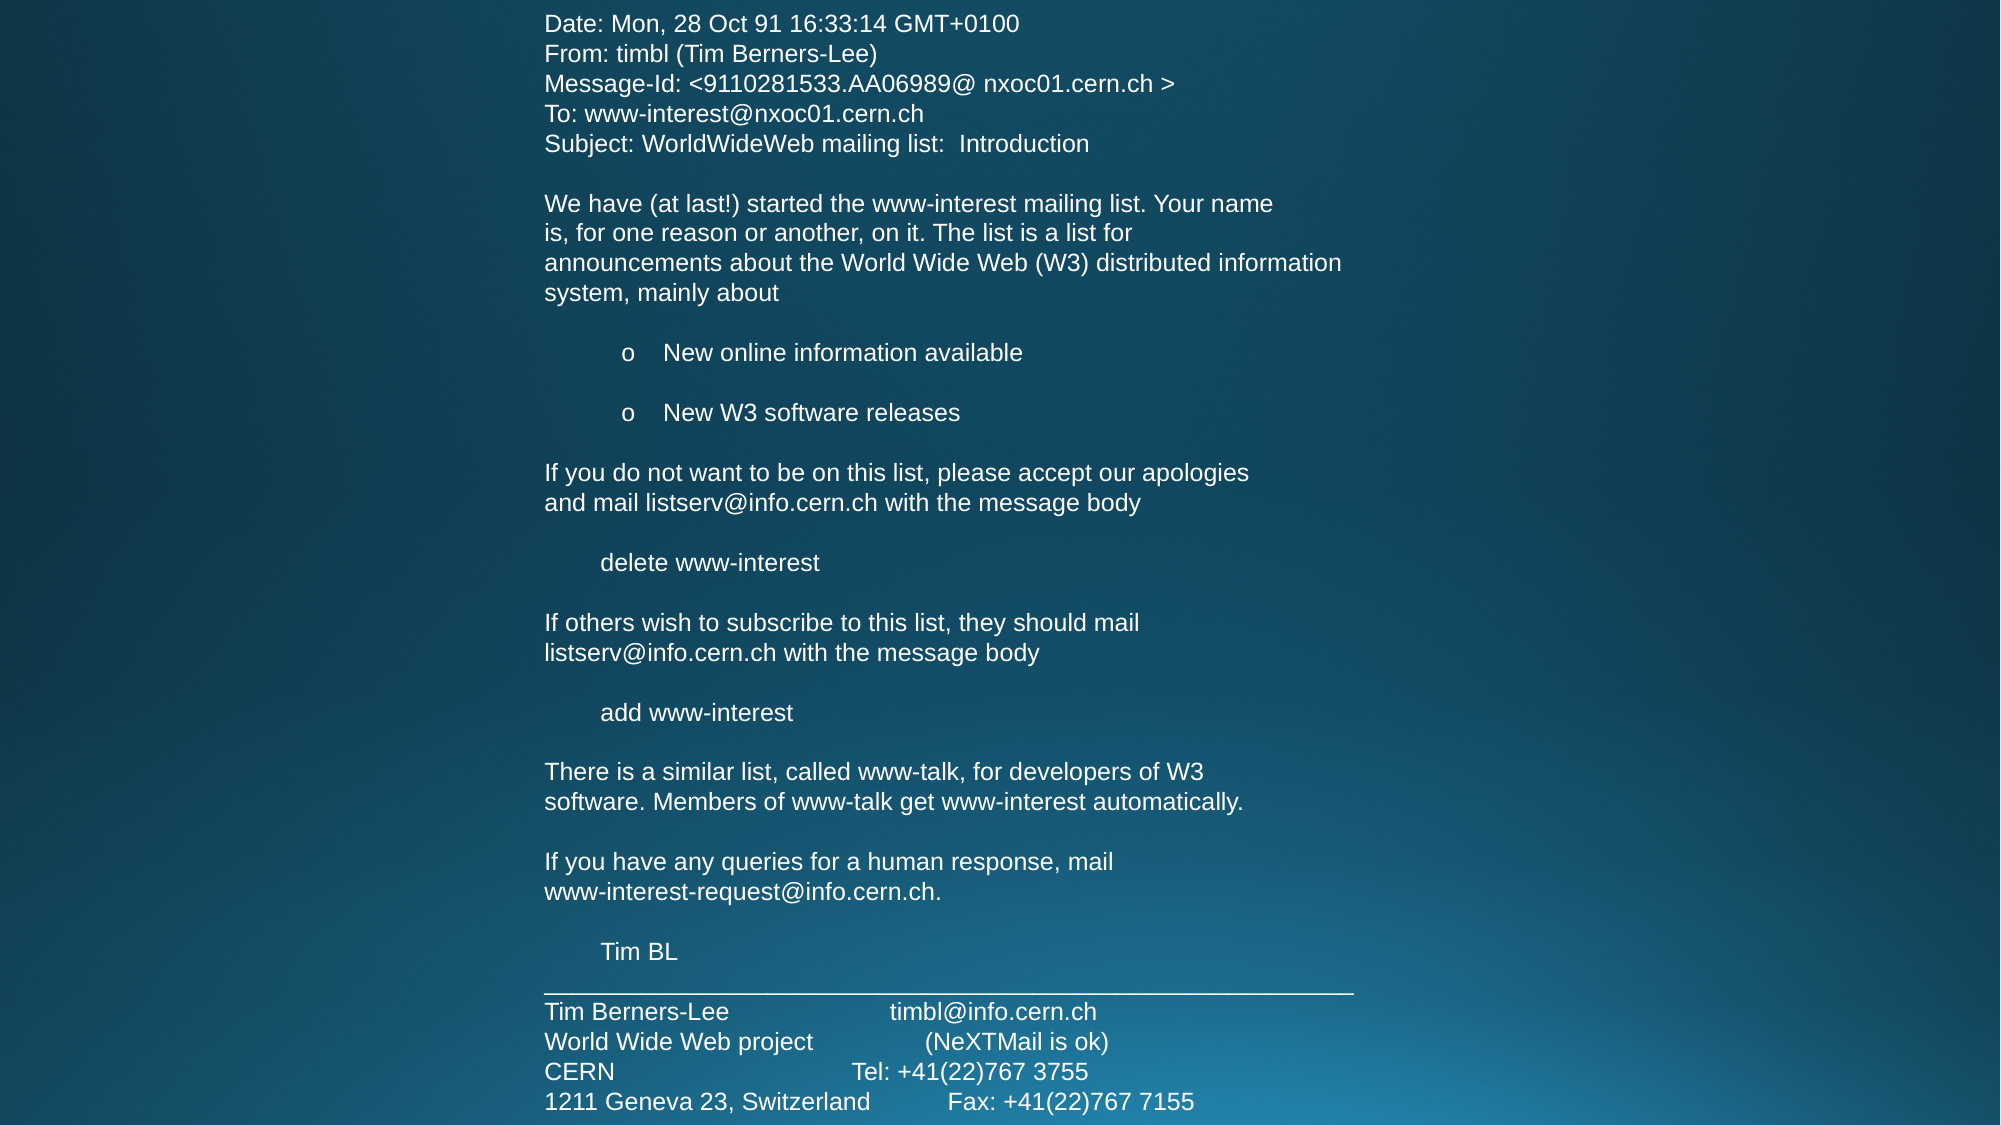

Date: Mon, 28 Oct 91 16:33:14 GMT+0100
From: timbl (Tim Berners-Lee)
Message-Id: <9110281533.AA06989@ nxoc01.cern.ch >
To: www-interest@nxoc01.cern.ch
Subject: WorldWideWeb mailing list:  Introduction

We have (at last!) started the www-interest mailing list. Your name
is, for one reason or another, on it. The list is a list for
announcements about the World Wide Web (W3) distributed information
system, mainly about

           o    New online information available

           o    New W3 software releases

If you do not want to be on this list, please accept our apologies
and mail listserv@info.cern.ch with the message body

        delete www-interest

If others wish to subscribe to this list, they should mail
listserv@info.cern.ch with the message body

        add www-interest

There is a similar list, called www-talk, for developers of W3
software. Members of www-talk get www-interest automatically.

If you have any queries for a human response, mail
www-interest-request@info.cern.ch.

        Tim BL
__________________________________________________________
Tim Berners-Lee                       timbl@info.cern.ch
World Wide Web project                (NeXTMail is ok)
CERN                                  Tel: +41(22)767 3755
1211 Geneva 23, Switzerland           Fax: +41(22)767 7155